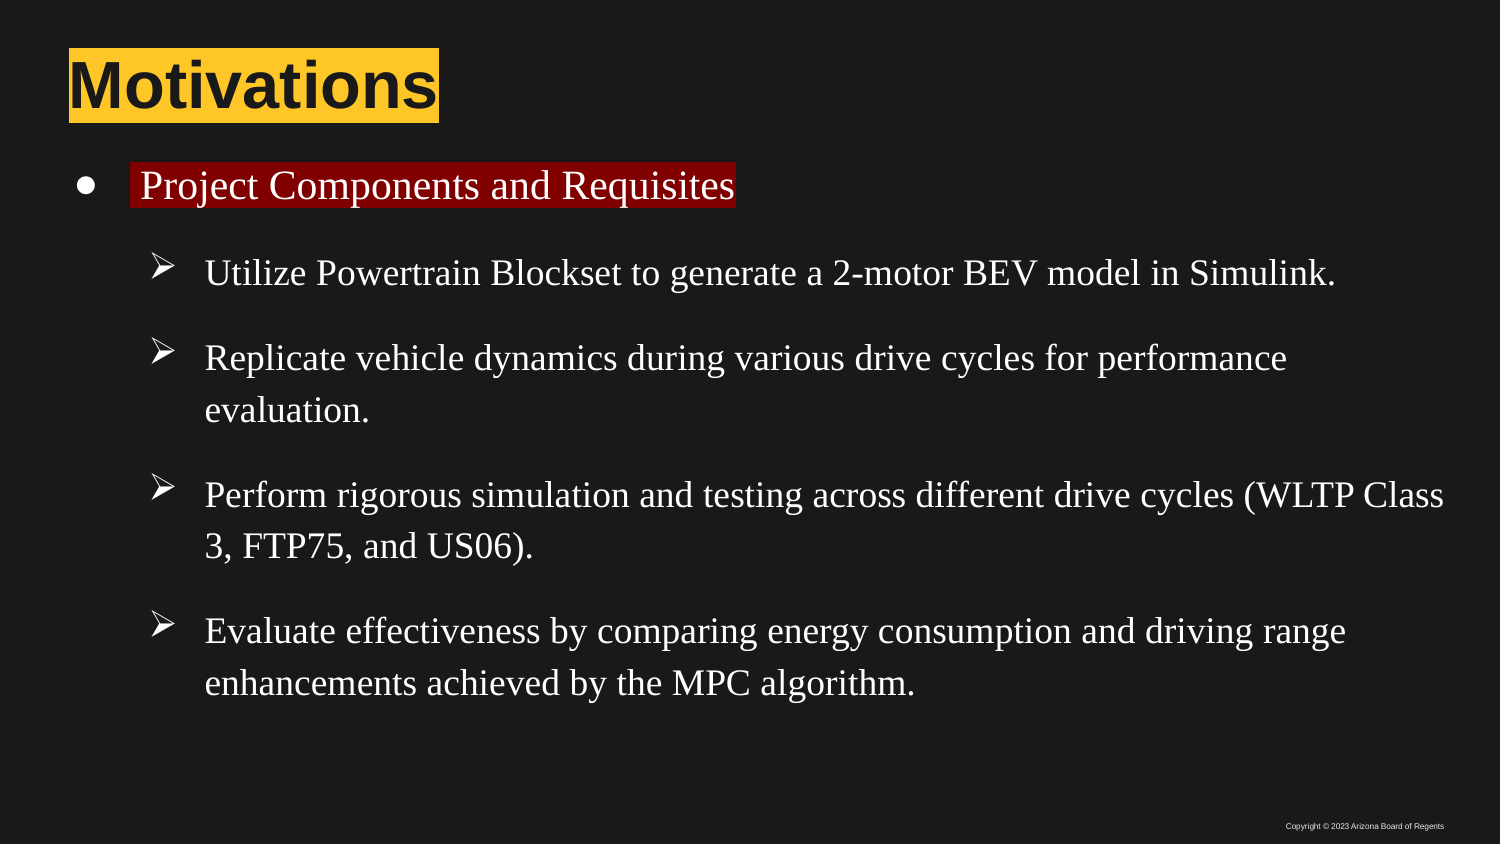

# Motivations
 Project Components and Requisites
Utilize Powertrain Blockset to generate a 2-motor BEV model in Simulink.
Replicate vehicle dynamics during various drive cycles for performance evaluation.
Perform rigorous simulation and testing across different drive cycles (WLTP Class 3, FTP75, and US06).
Evaluate effectiveness by comparing energy consumption and driving range enhancements achieved by the MPC algorithm.